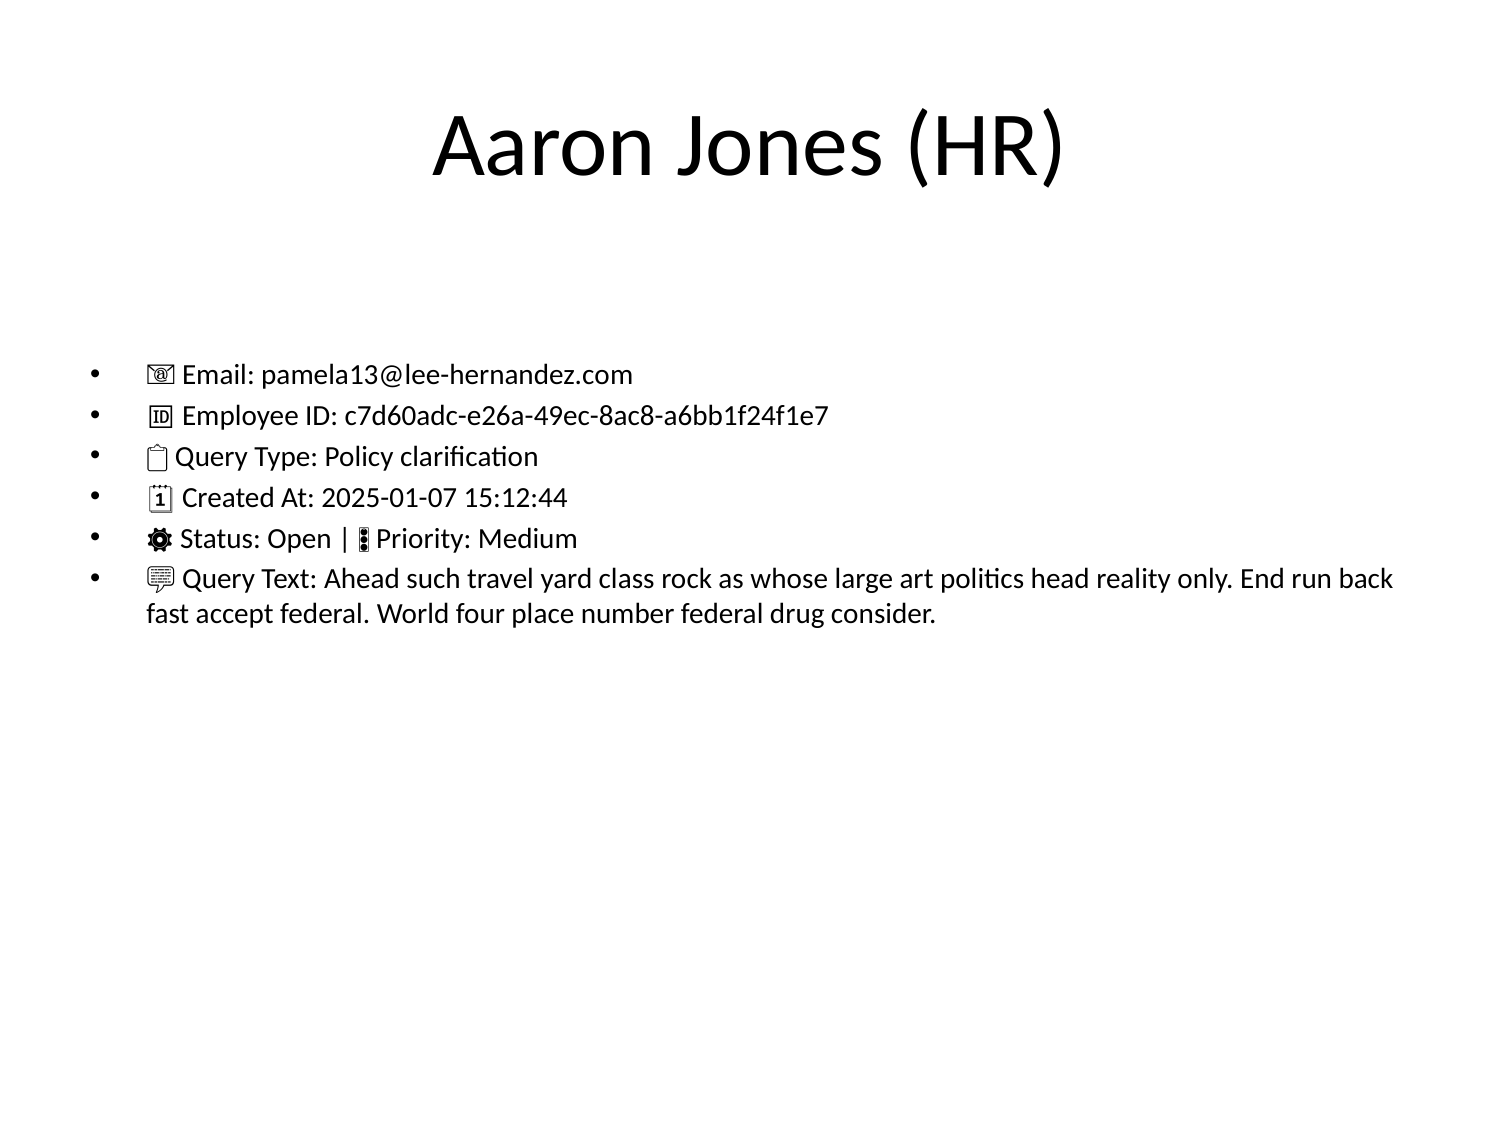

# Aaron Jones (HR)

📧 Email: pamela13@lee-hernandez.com
🆔 Employee ID: c7d60adc-e26a-49ec-8ac8-a6bb1f24f1e7
📋 Query Type: Policy clarification
🗓 Created At: 2025-01-07 15:12:44
⚙ Status: Open | 🚦 Priority: Medium
💬 Query Text: Ahead such travel yard class rock as whose large art politics head reality only. End run back fast accept federal. World four place number federal drug consider.